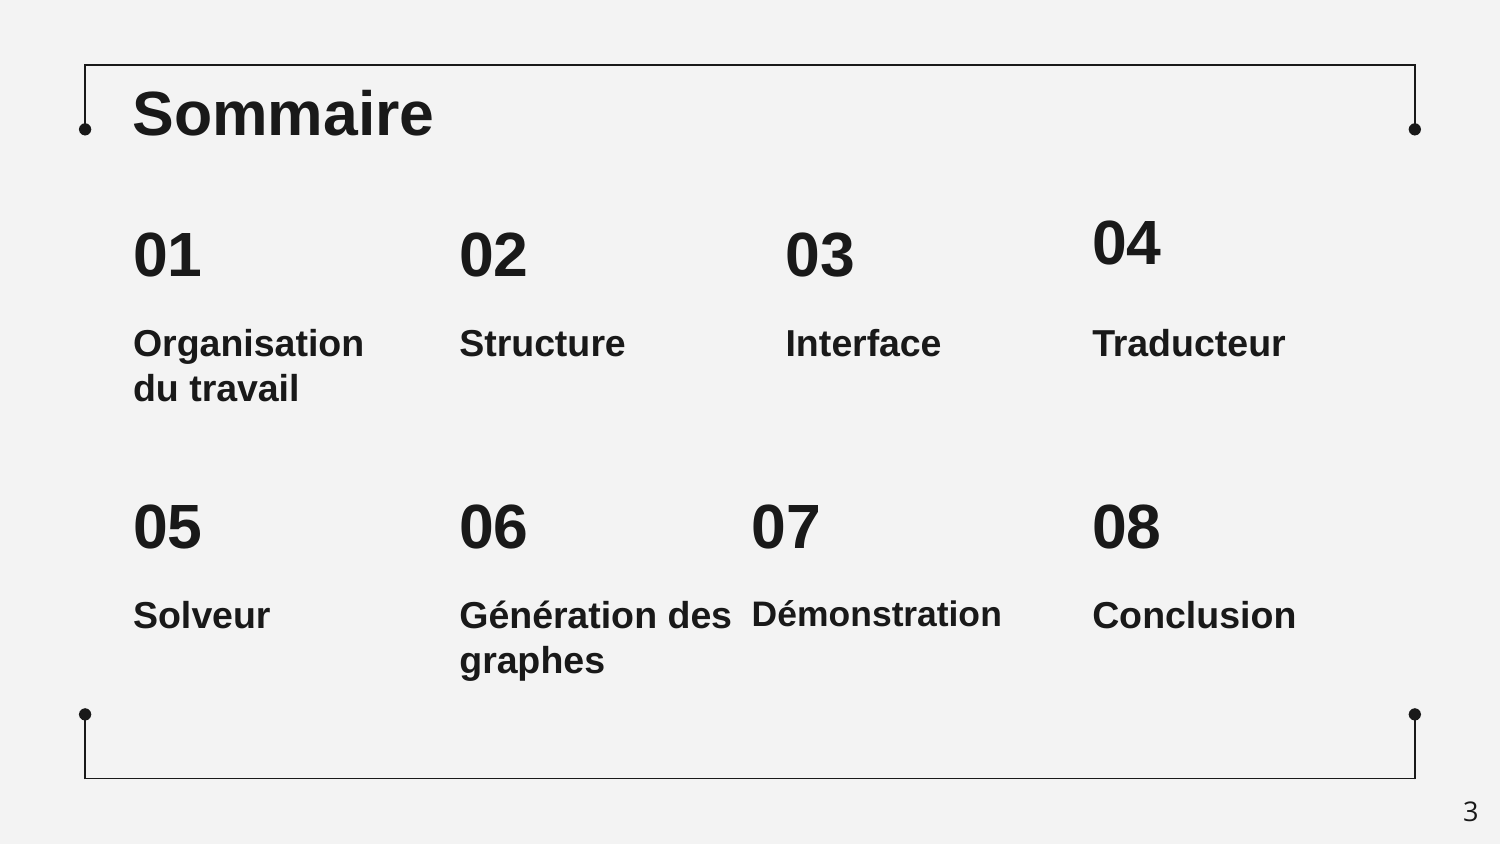

Sommaire
04
# 01
02
03
Interface
Traducteur
Organisation du travail
Structure
05
06
07
08
Solveur
Génération des graphes
Démonstration
Conclusion
3